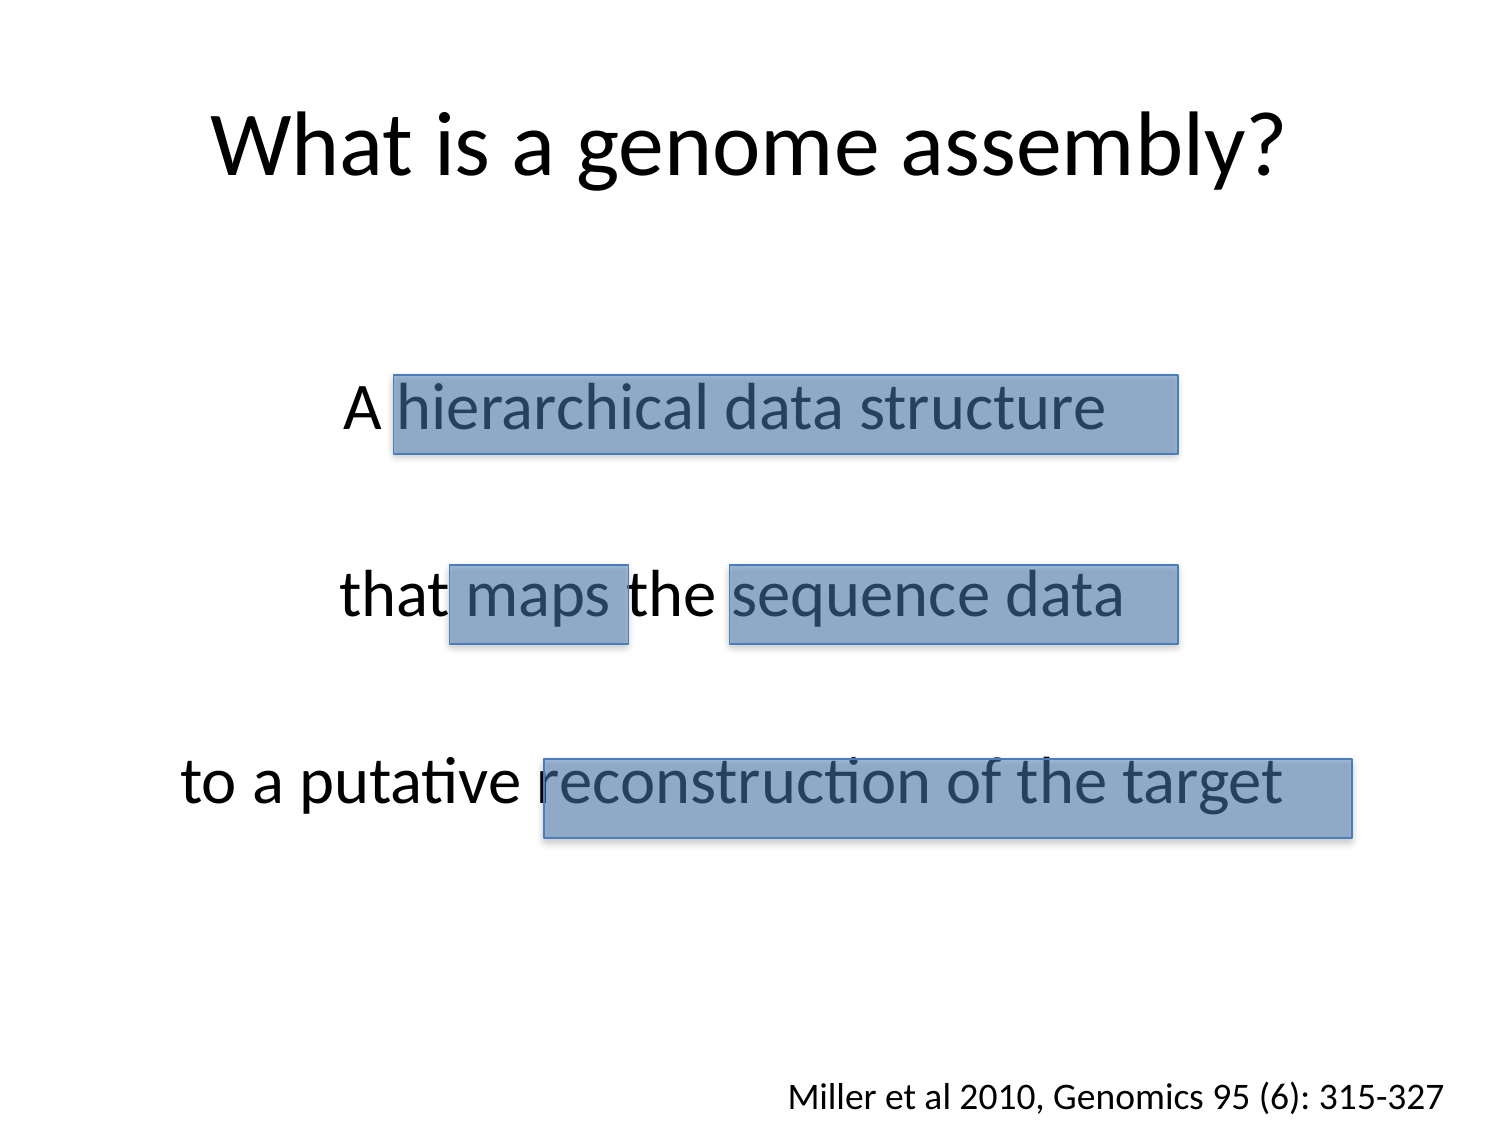

# What is a genome assembly?

A hierarchical data structure

that maps the sequence data

 to a putative reconstruction of the target

Miller et al 2010, Genomics 95 (6): 315-327